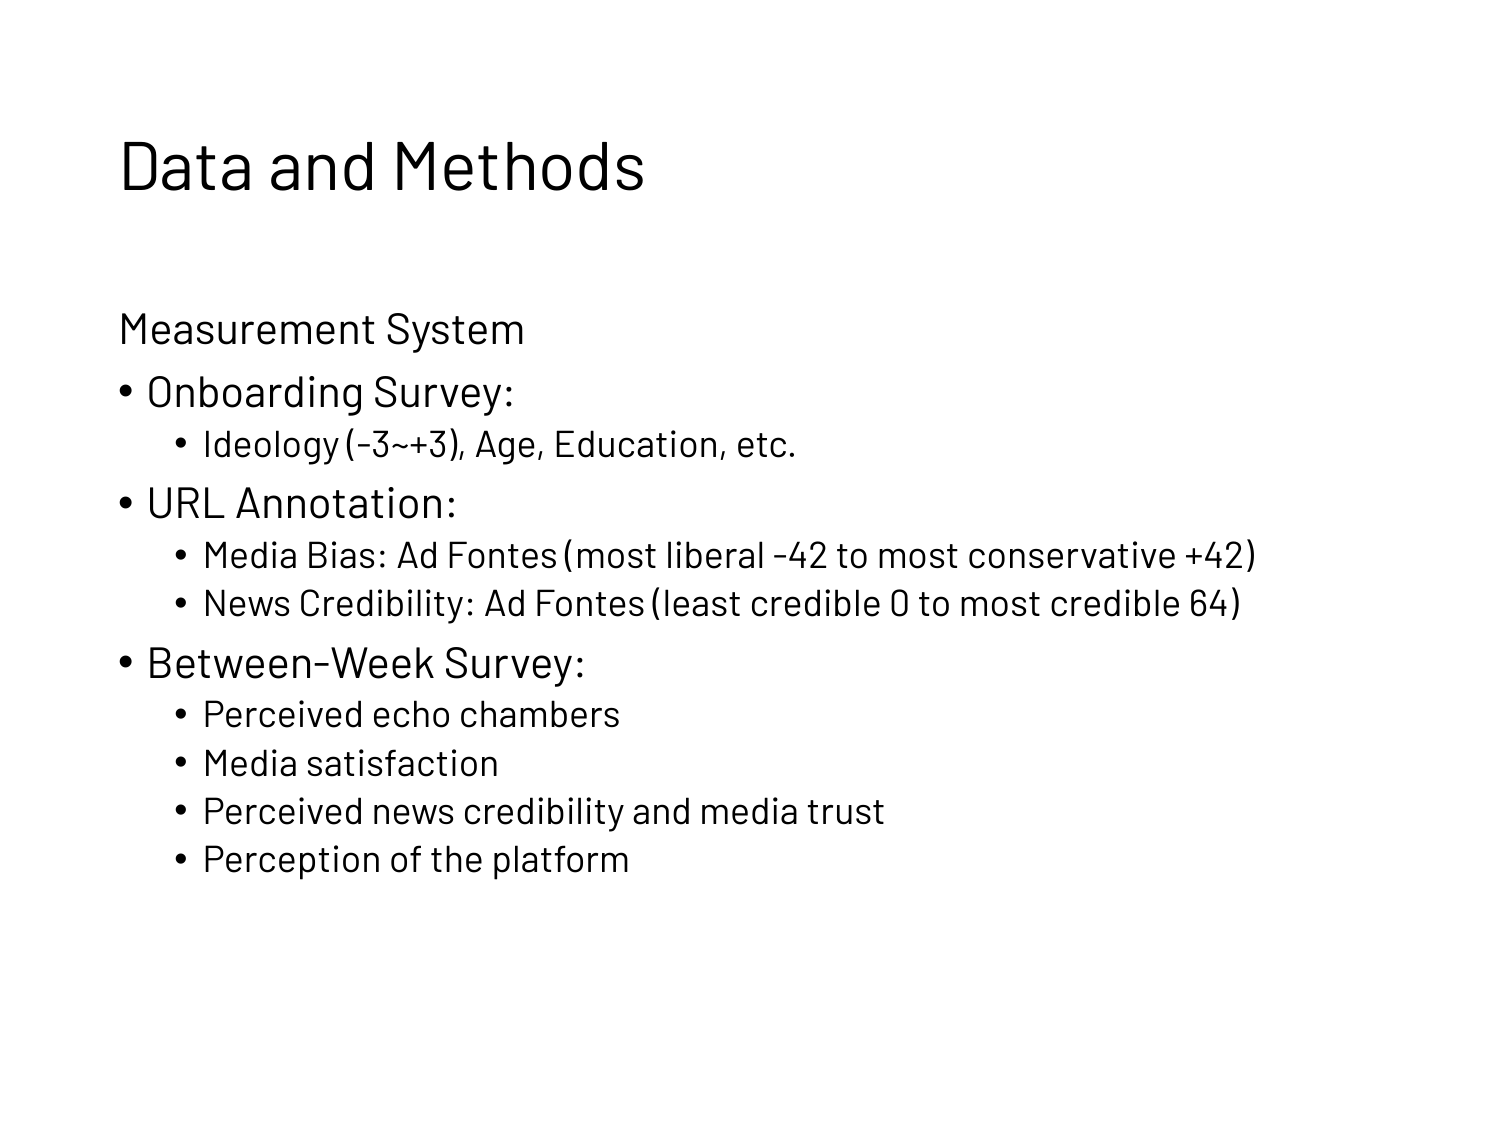

# Data and Methods
Measurement System
Onboarding Survey:
Ideology (-3~+3), Age, Education, etc.
URL Annotation:
Media Bias: Ad Fontes (most liberal -42 to most conservative +42)
News Credibility: Ad Fontes (least credible 0 to most credible 64)
Between-Week Survey:
Perceived echo chambers
Media satisfaction
Perceived news credibility and media trust
Perception of the platform